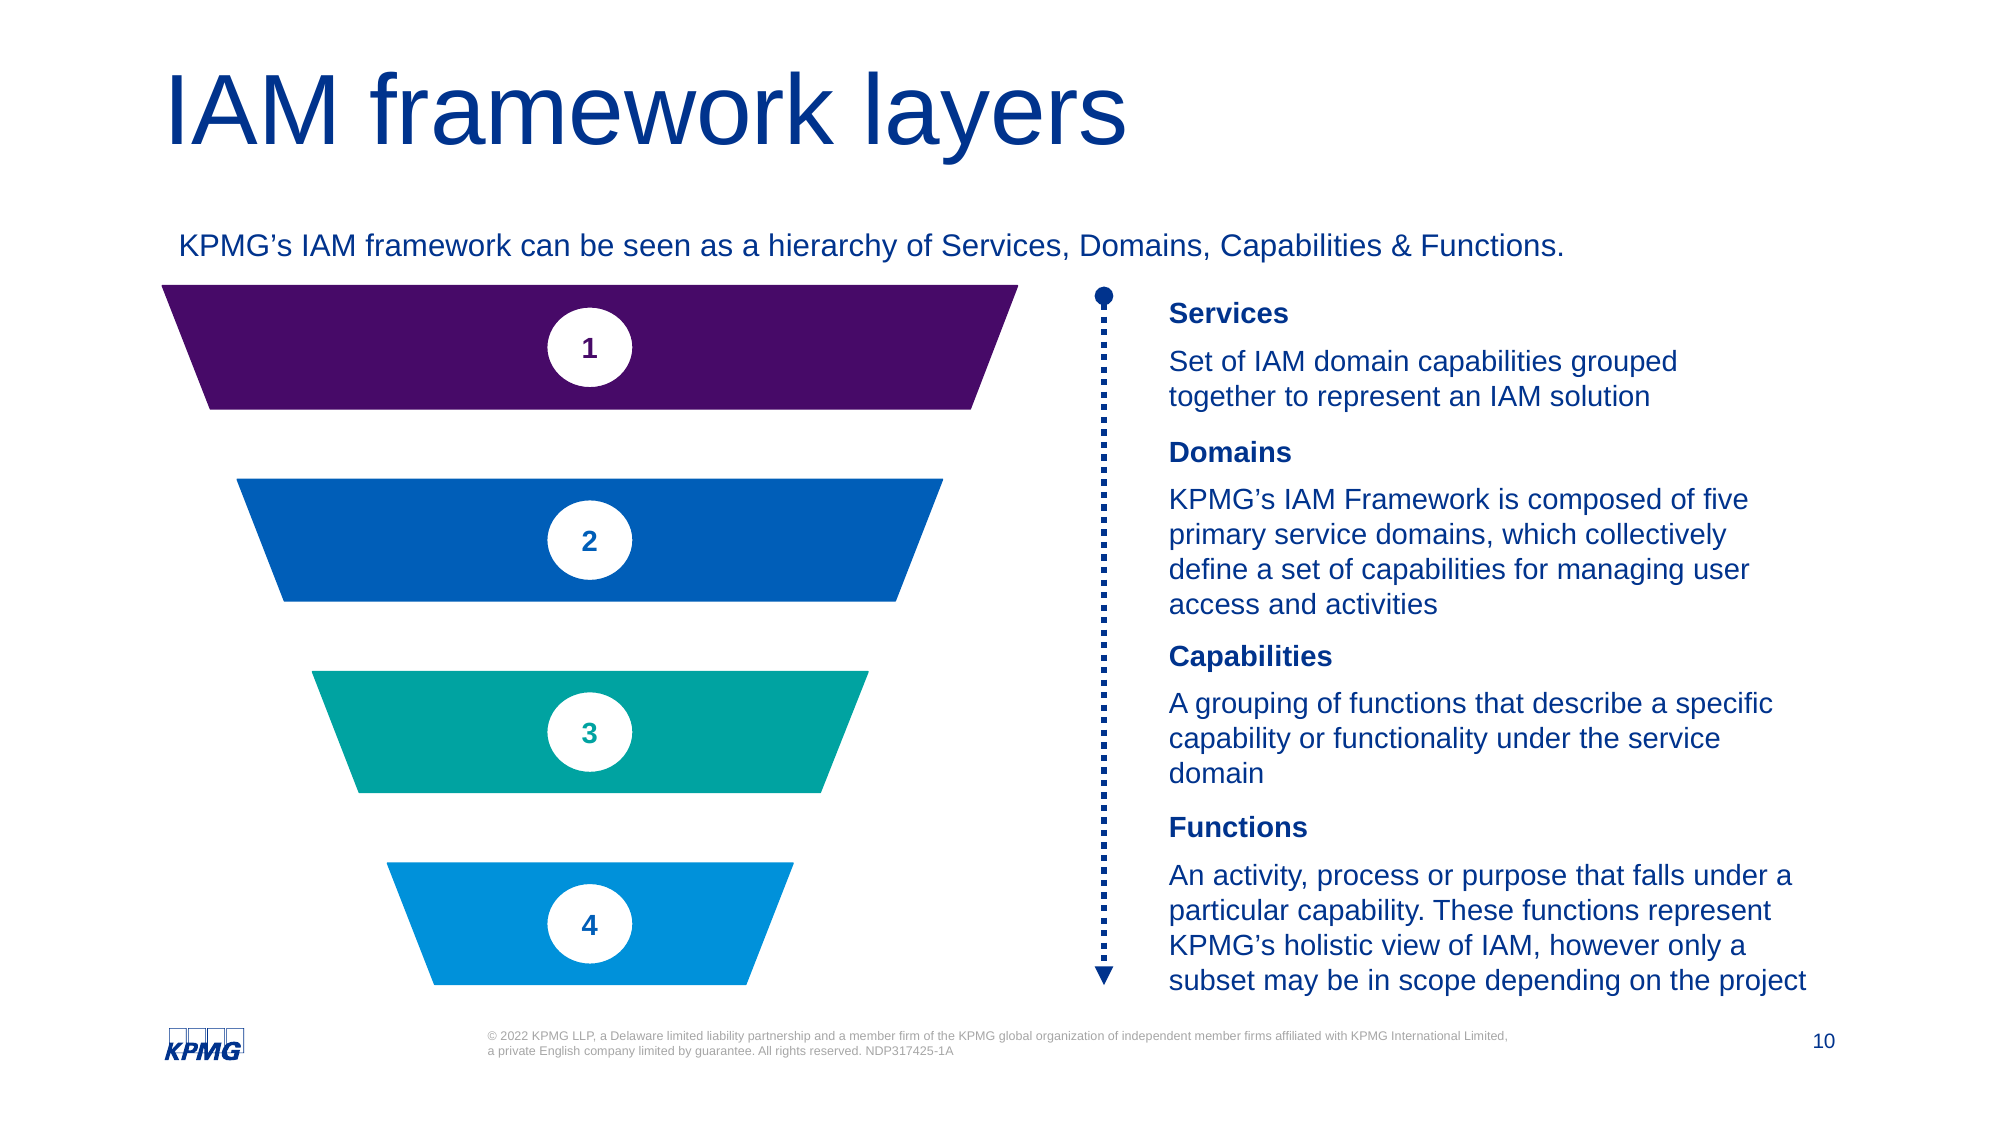

# IAM framework layers
KPMG’s IAM framework can be seen as a hierarchy of Services, Domains, Capabilities & Functions.

Services
Set of IAM domain capabilities grouped together to represent an IAM solution
1
Domains
KPMG’s IAM Framework is composed of five primary service domains, which collectively define a set of capabilities for managing user access and activities

2
Capabilities
A grouping of functions that describe a specific capability or functionality under the service domain

3
Functions
An activity, process or purpose that falls under a particular capability. These functions represent KPMG’s holistic view of IAM, however only a subset may be in scope depending on the project

4